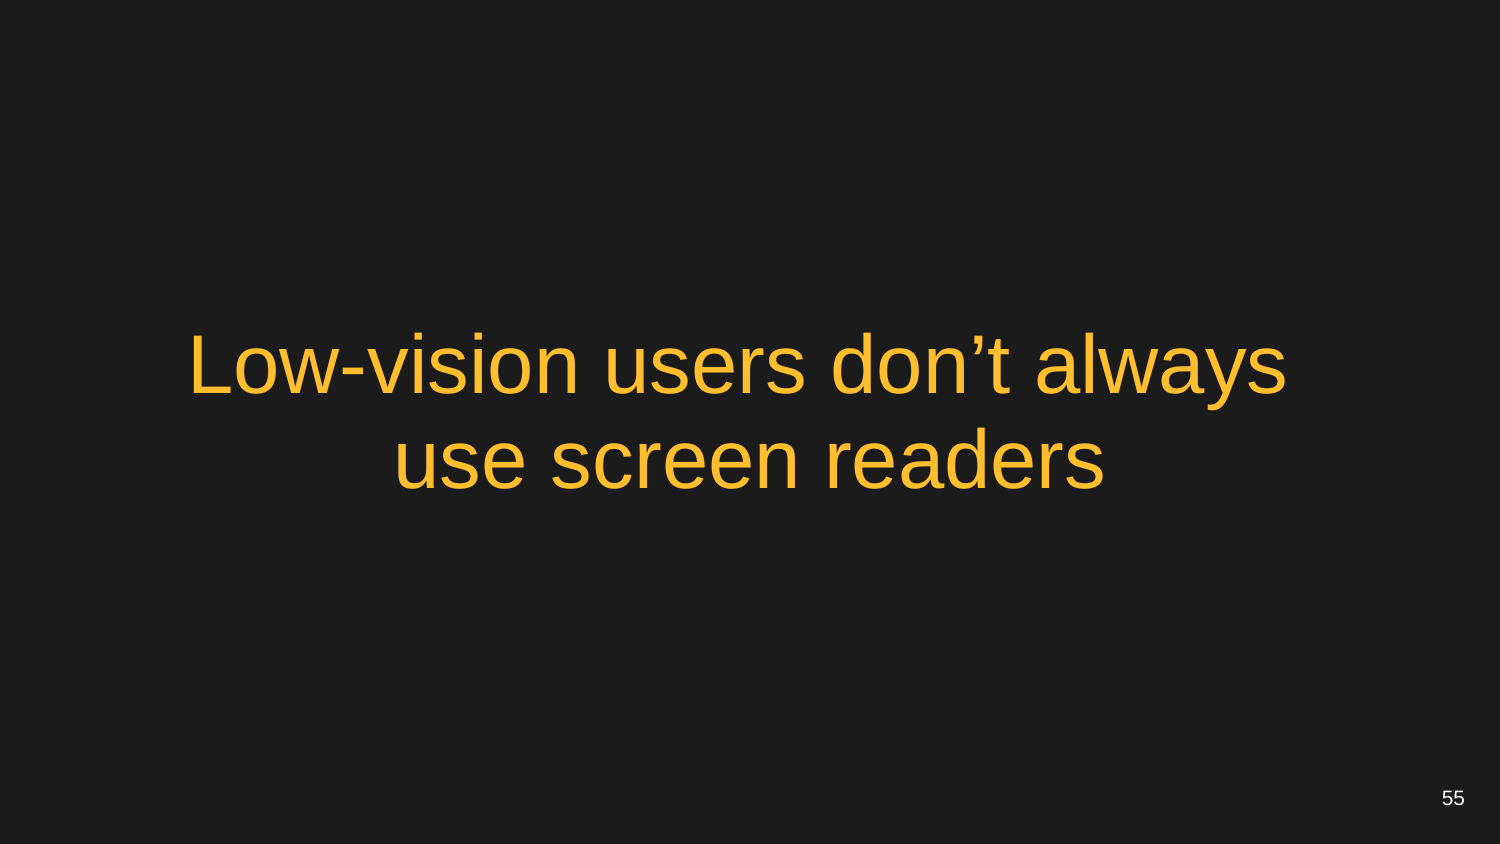

# Low-vision users don’t always use screen readers
55